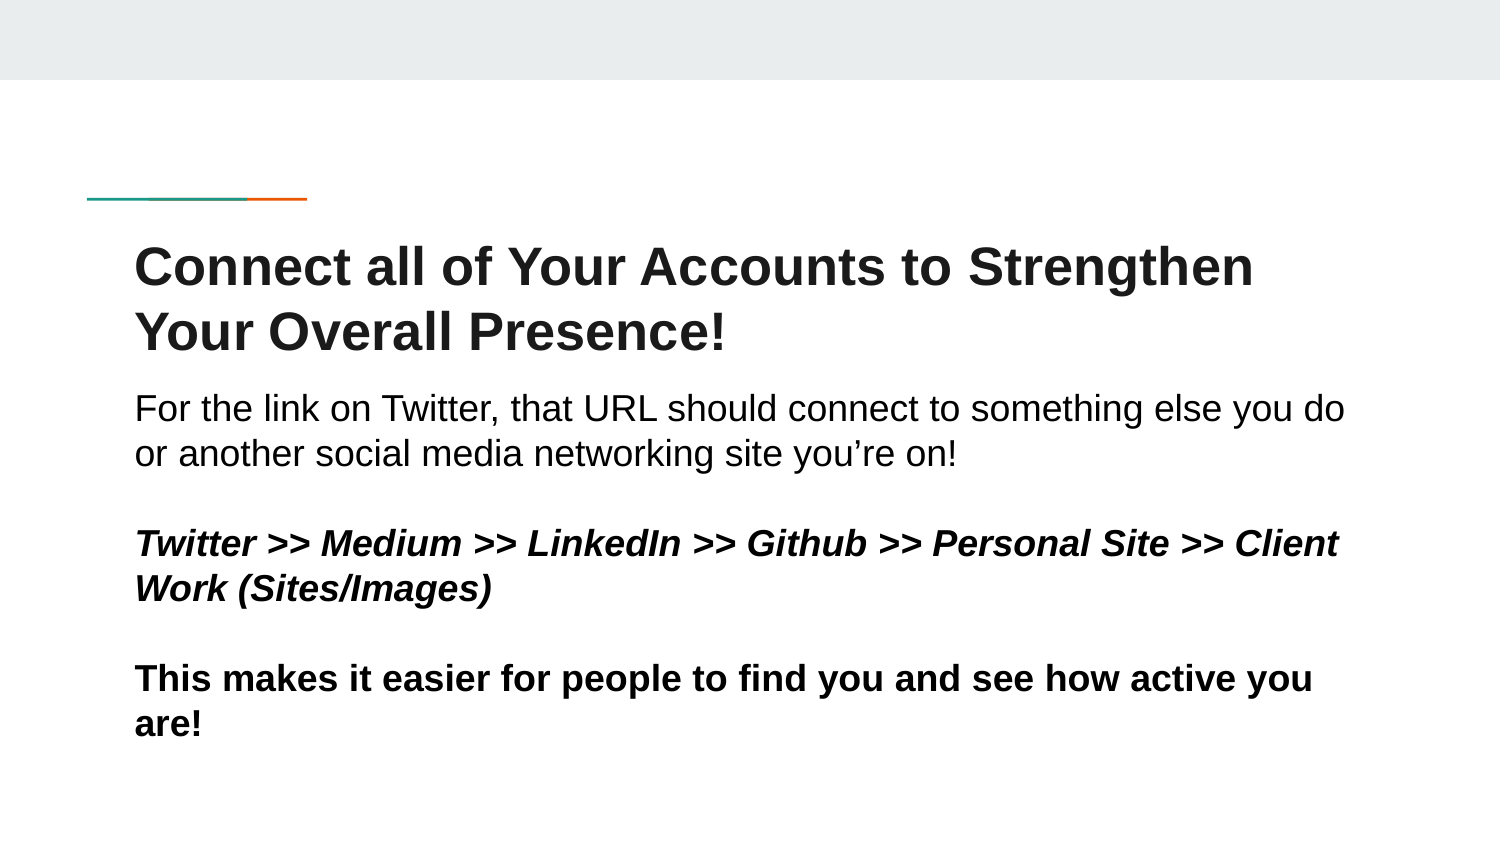

# Connect all of Your Accounts to Strengthen Your Overall Presence!
For the link on Twitter, that URL should connect to something else you do or another social media networking site you’re on!

Twitter >> Medium >> LinkedIn >> Github >> Personal Site >> Client Work (Sites/Images)

This makes it easier for people to find you and see how active you are!